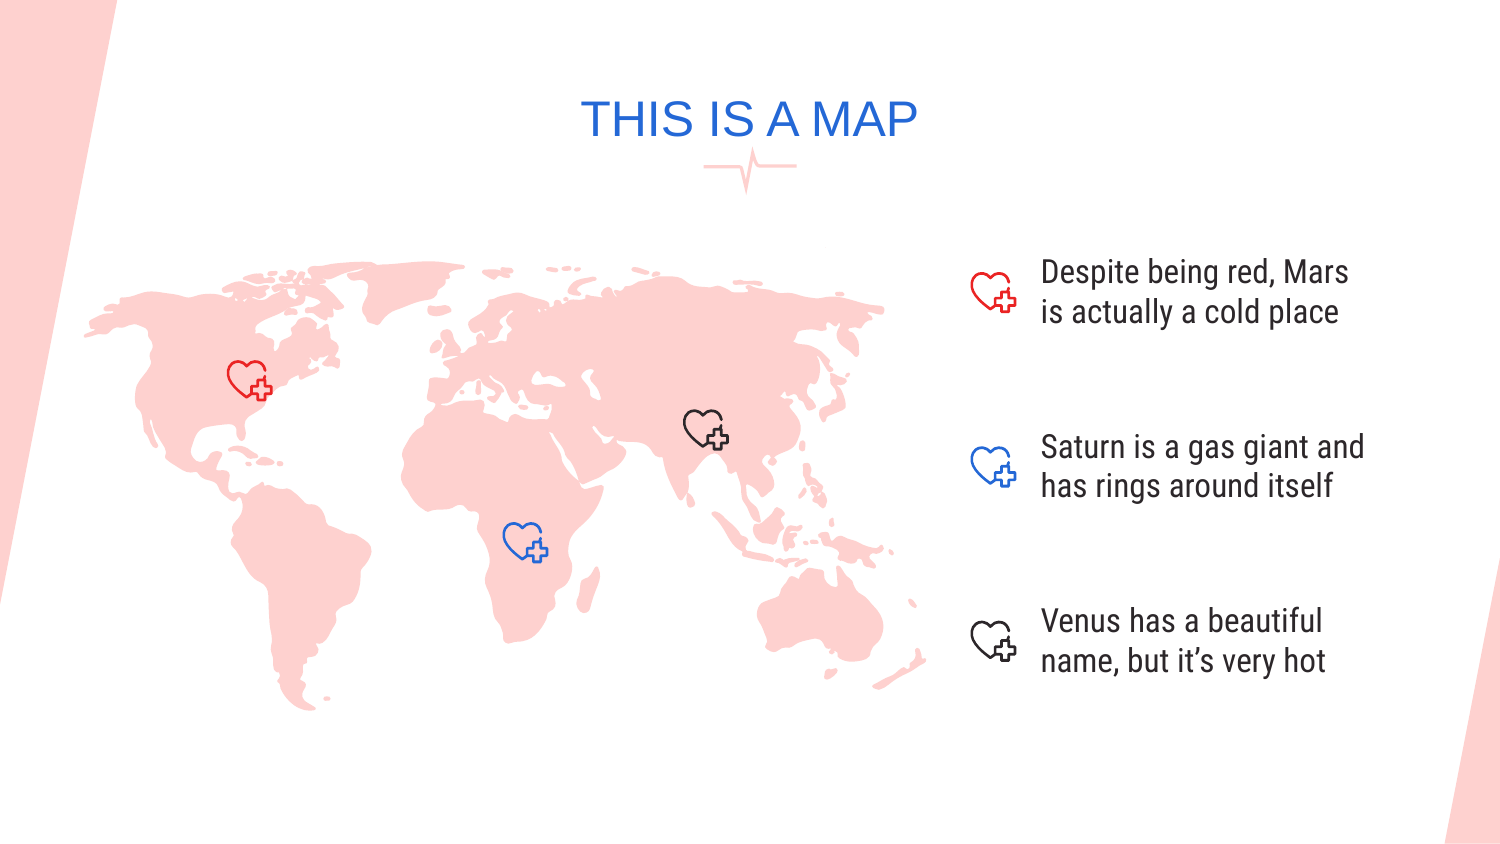

# THIS IS A MAP
Despite being red, Mars is actually a cold place

Saturn is a gas giant and has rings around itself

Venus has a beautiful name, but it’s very hot